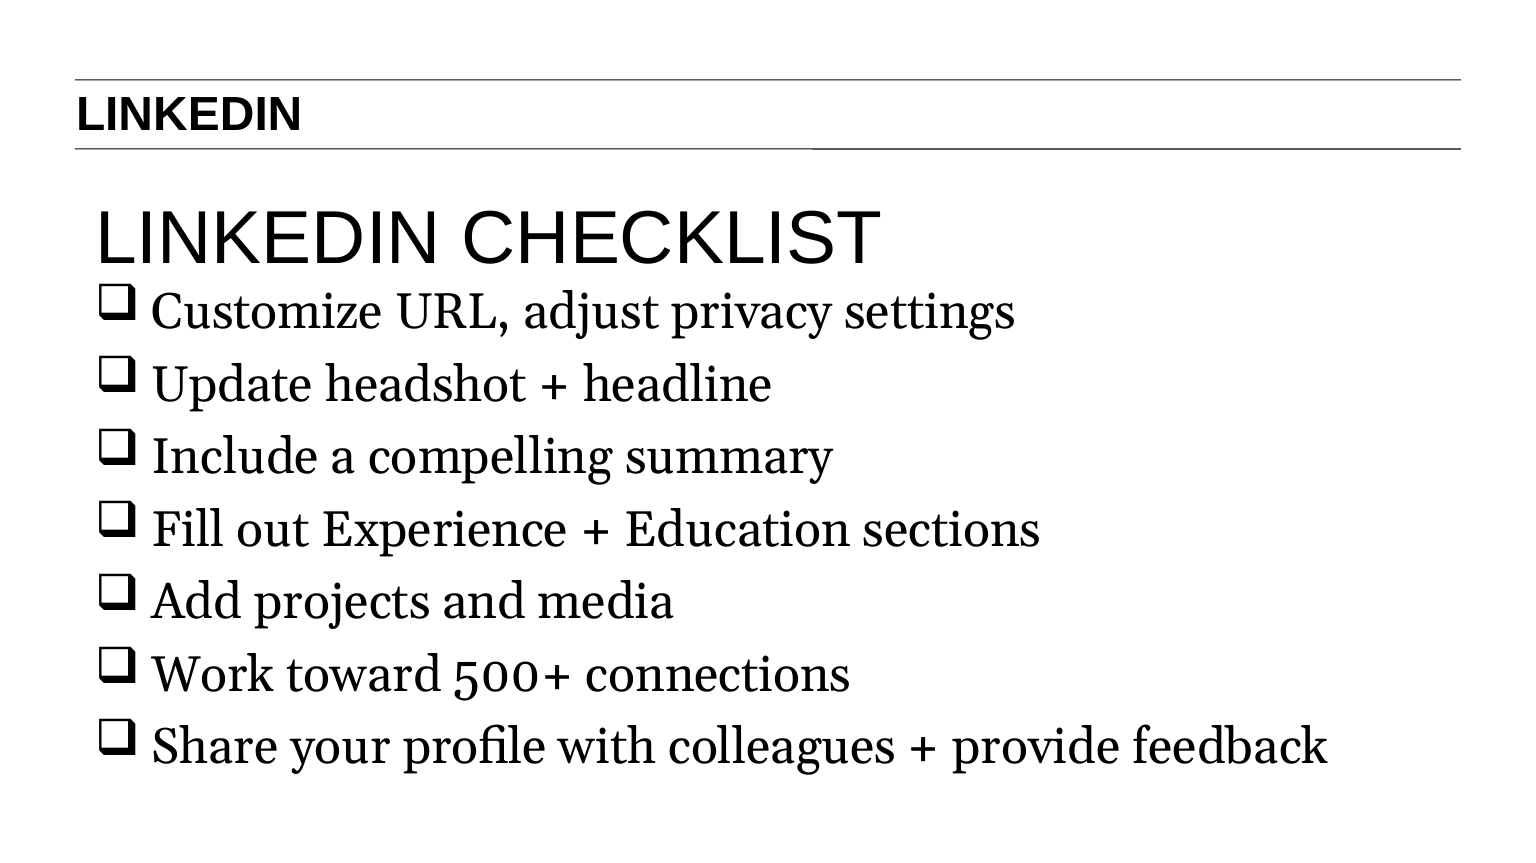

LINKEDIN
LINKEDIN CHECKLIST
Customize URL, adjust privacy settings
Update headshot + headline
Include a compelling summary
Fill out Experience + Education sections
Add projects and media
Work toward 500+ connections
Share your profile with colleagues + provide feedback